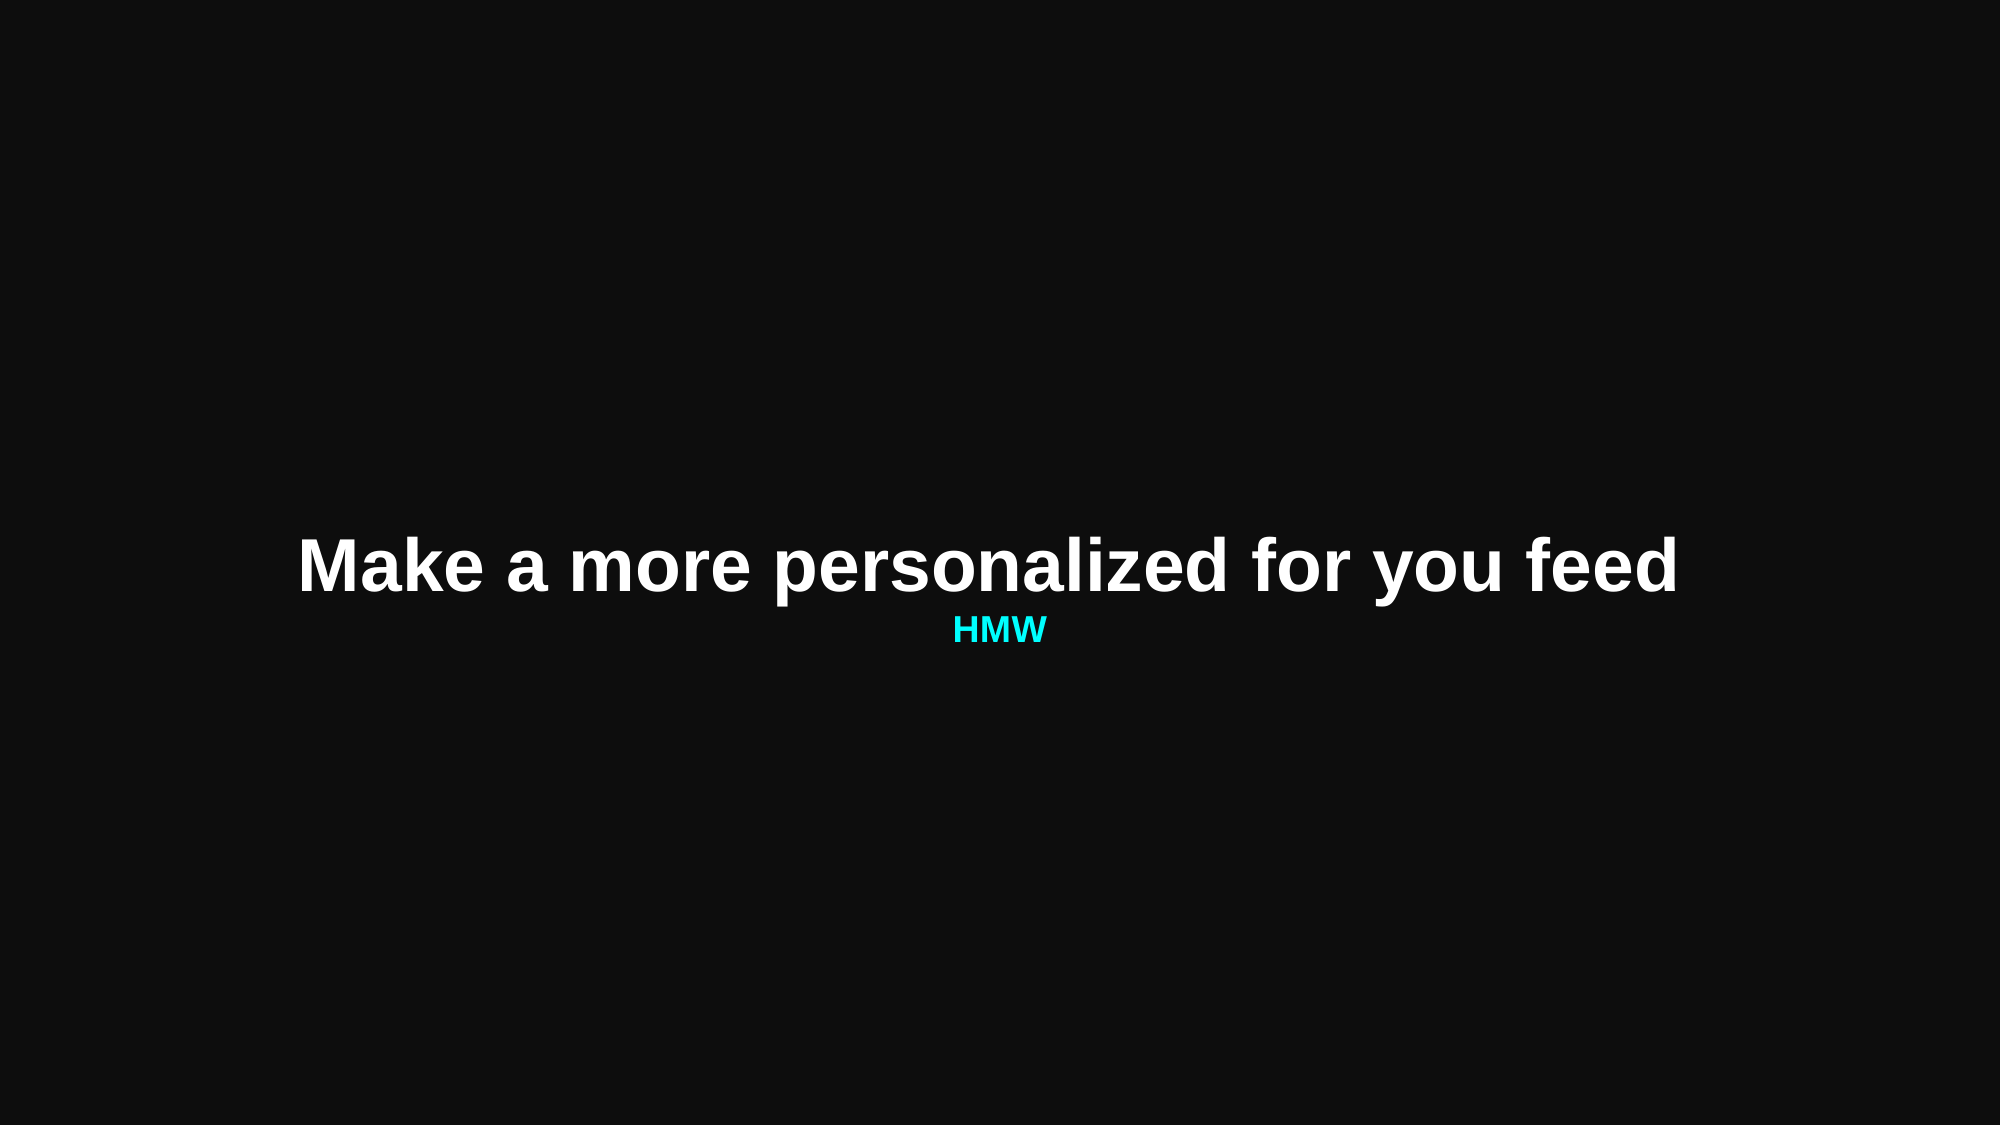

Make a more personalized for you feed
HMW